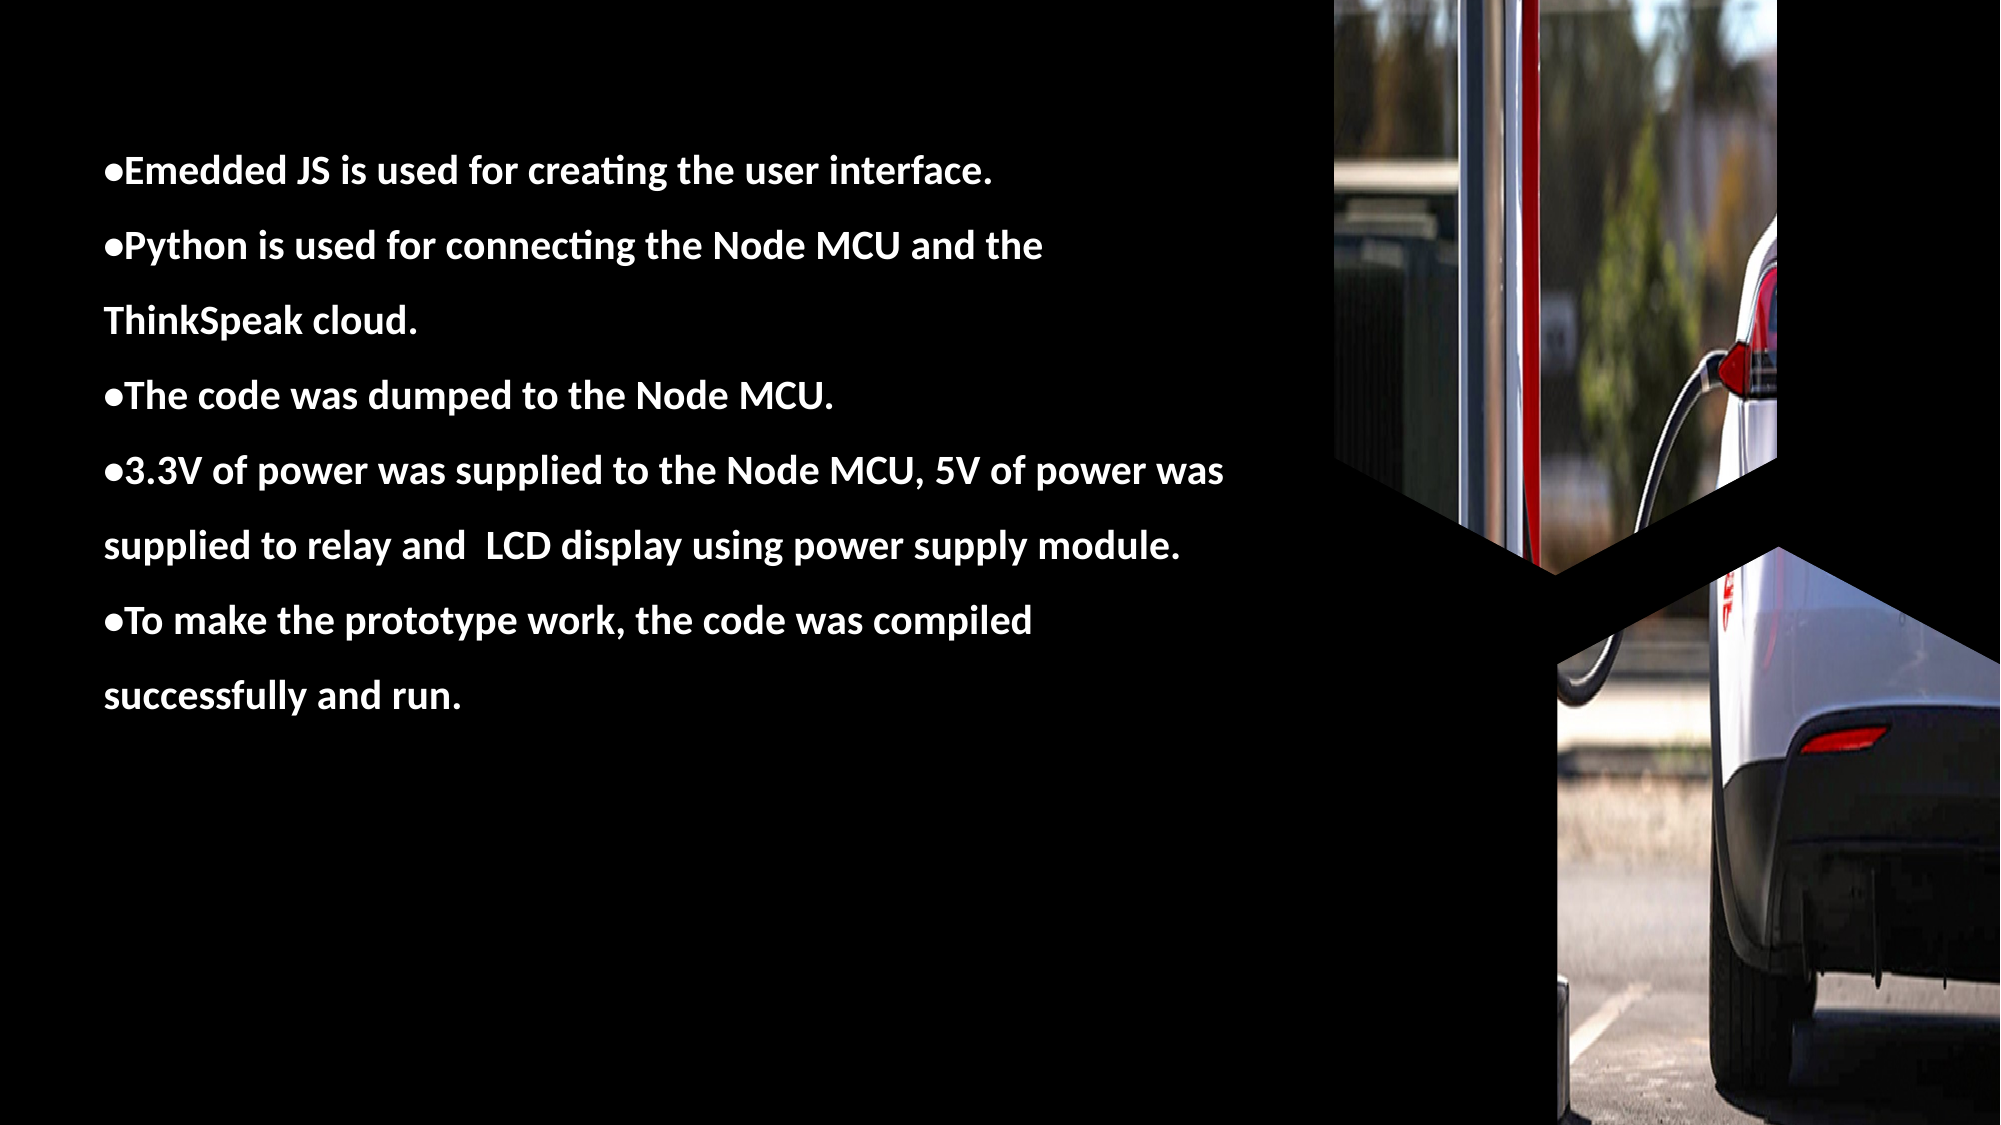

•Emedded JS is used for creating the user interface.
•Python is used for connecting the Node MCU and the ThinkSpeak cloud.
•The code was dumped to the Node MCU.
•3.3V of power was supplied to the Node MCU, 5V of power was supplied to relay and  LCD display using power supply module.
•To make the prototype work, the code was compiled successfully and run.